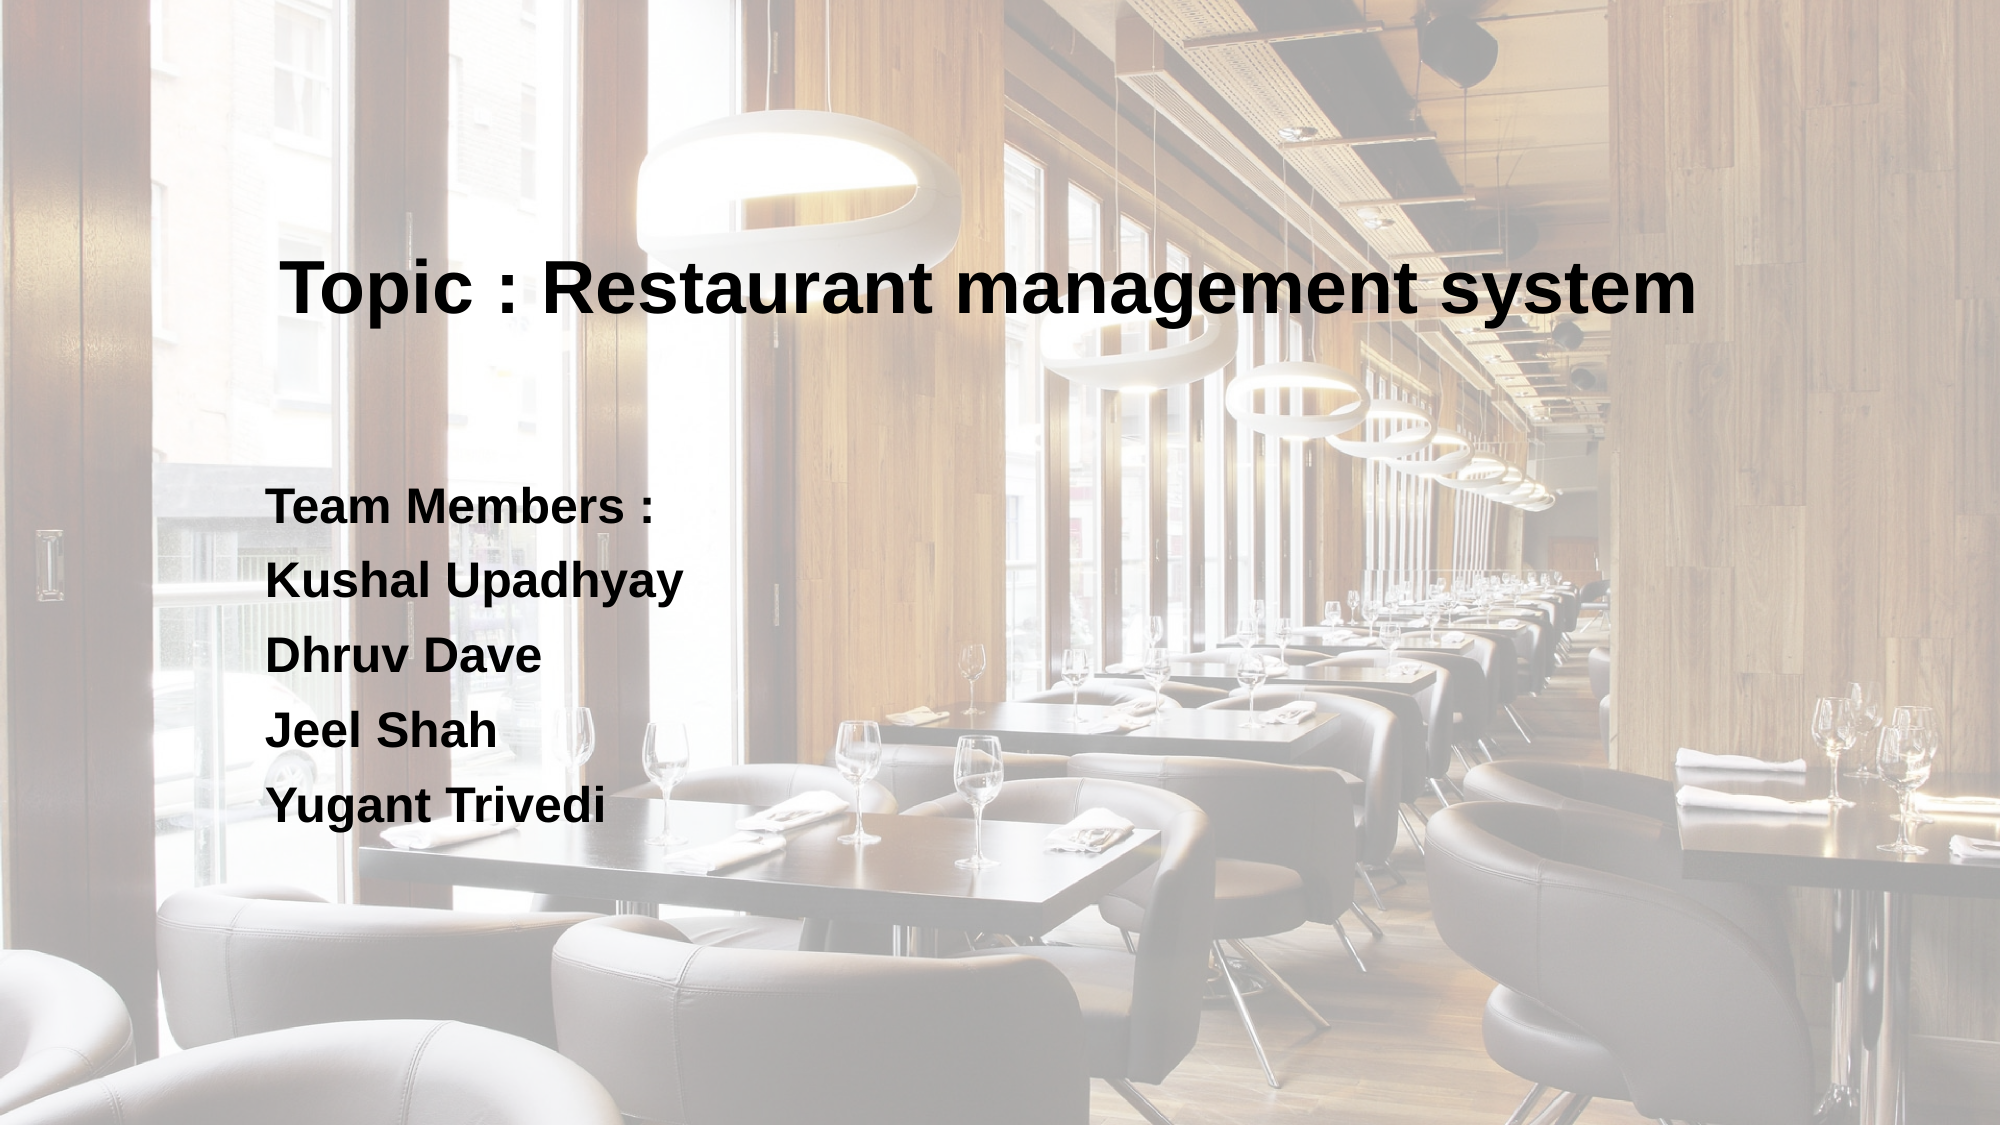

# Topic : Restaurant management system
Team Members :
Kushal Upadhyay
Dhruv Dave
Jeel Shah
Yugant Trivedi